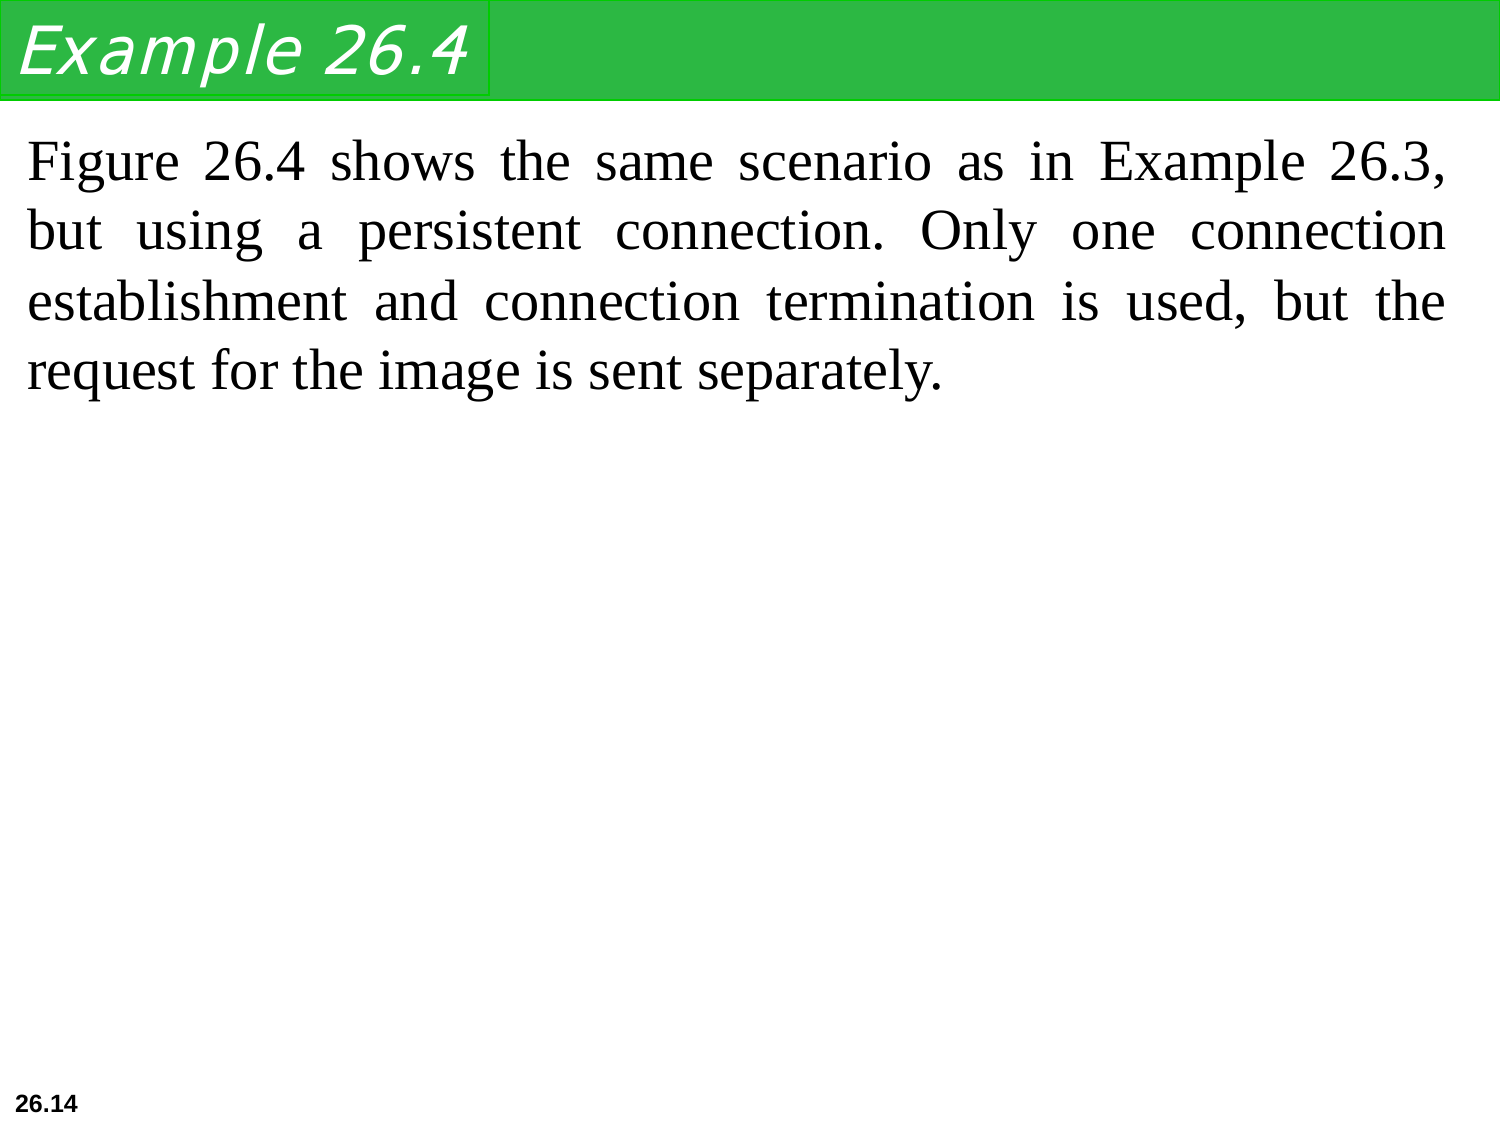

Example 26.4
Figure 26.4 shows the same scenario as in Example 26.3, but using a persistent connection. Only one connection establishment and connection termination is used, but the request for the image is sent separately.
26.14